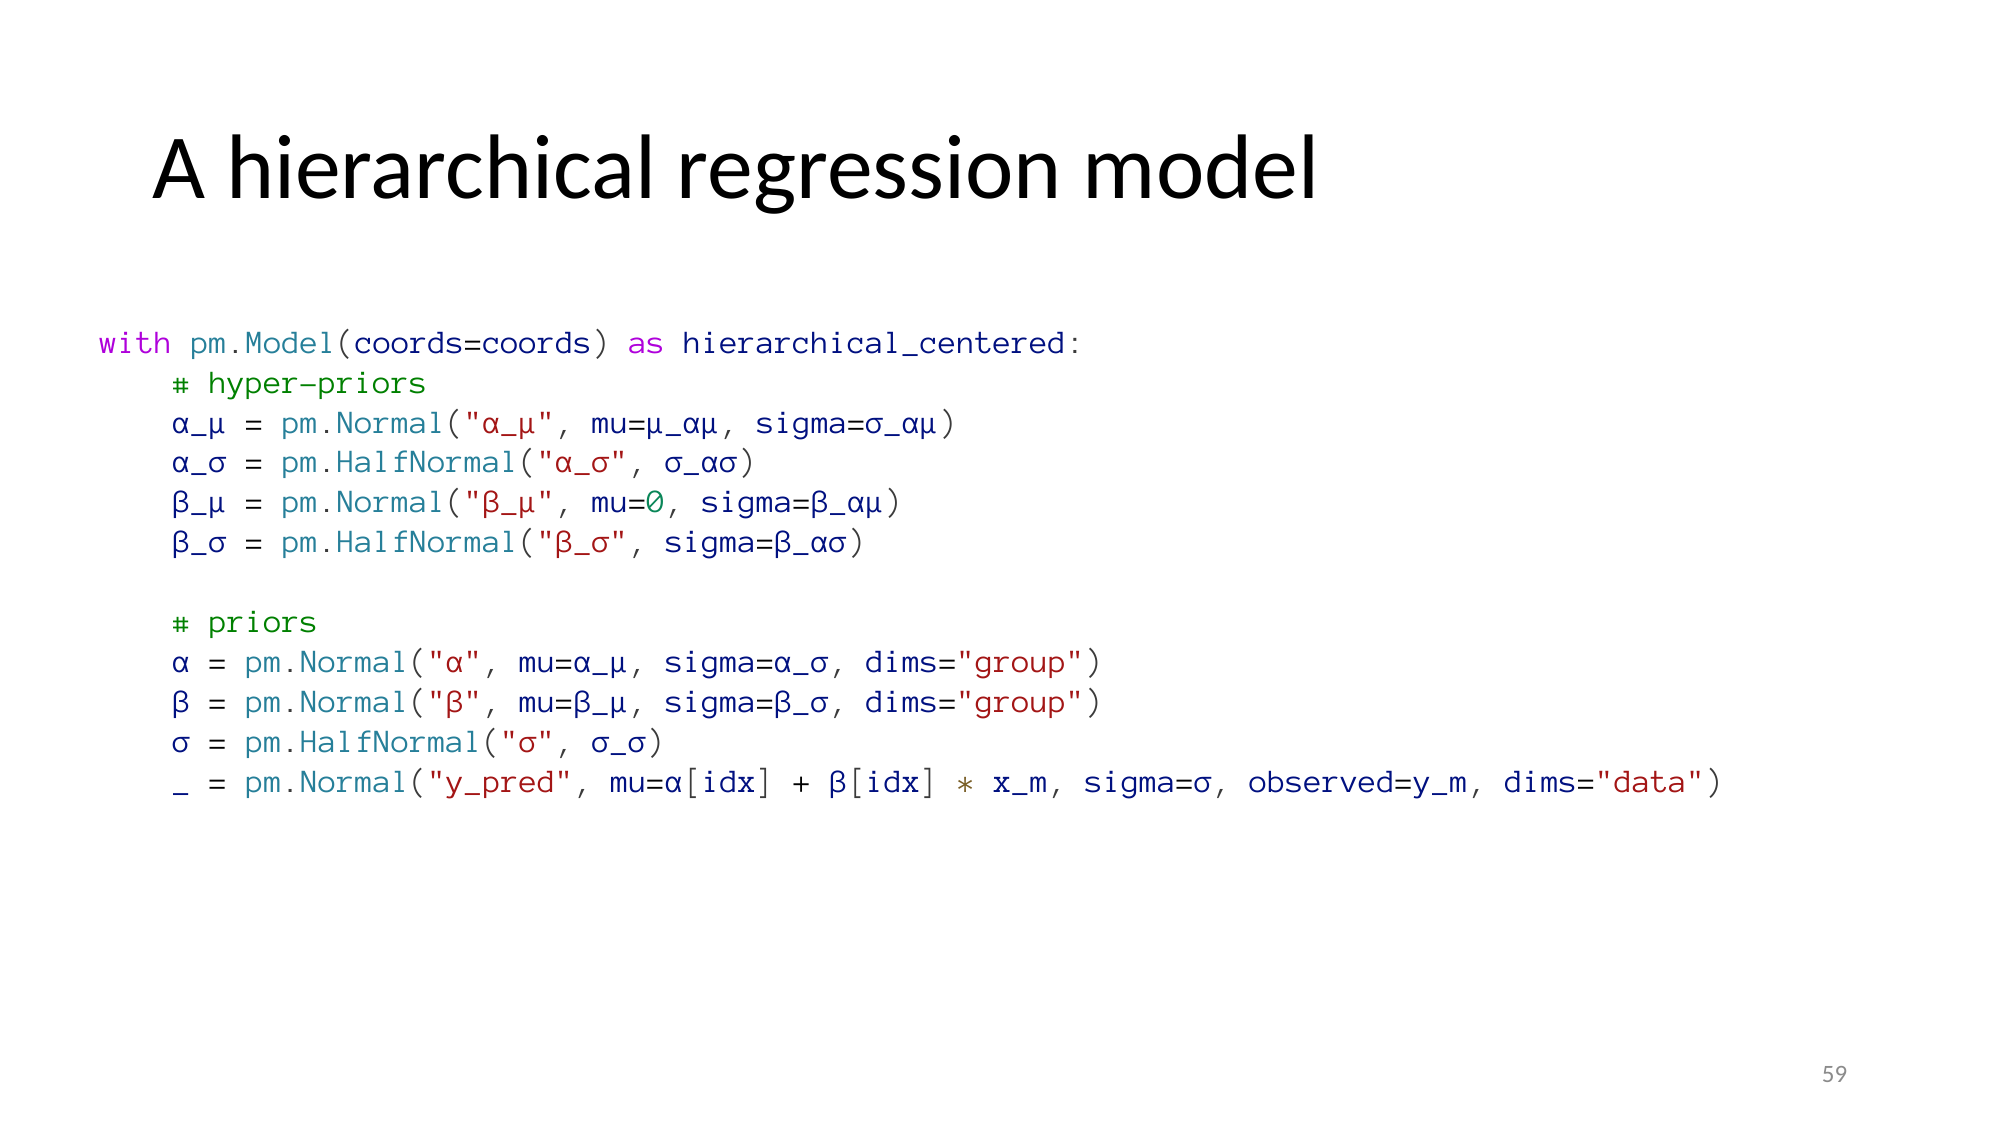

# A hierarchical regression model
with pm.Model(coords=coords) as hierarchical_centered:
    # hyper-priors
    α_μ = pm.Normal("α_μ", mu=μ_αμ, sigma=σ_αμ)
    α_σ = pm.HalfNormal("α_σ", σ_ασ)
    β_μ = pm.Normal("β_μ", mu=0, sigma=β_αμ)
    β_σ = pm.HalfNormal("β_σ", sigma=β_ασ)
    # priors
    α = pm.Normal("α", mu=α_μ, sigma=α_σ, dims="group")
    β = pm.Normal("β", mu=β_μ, sigma=β_σ, dims="group")
    σ = pm.HalfNormal("σ", σ_σ)
    _ = pm.Normal("y_pred", mu=α[idx] + β[idx] * x_m, sigma=σ, observed=y_m, dims="data")
59